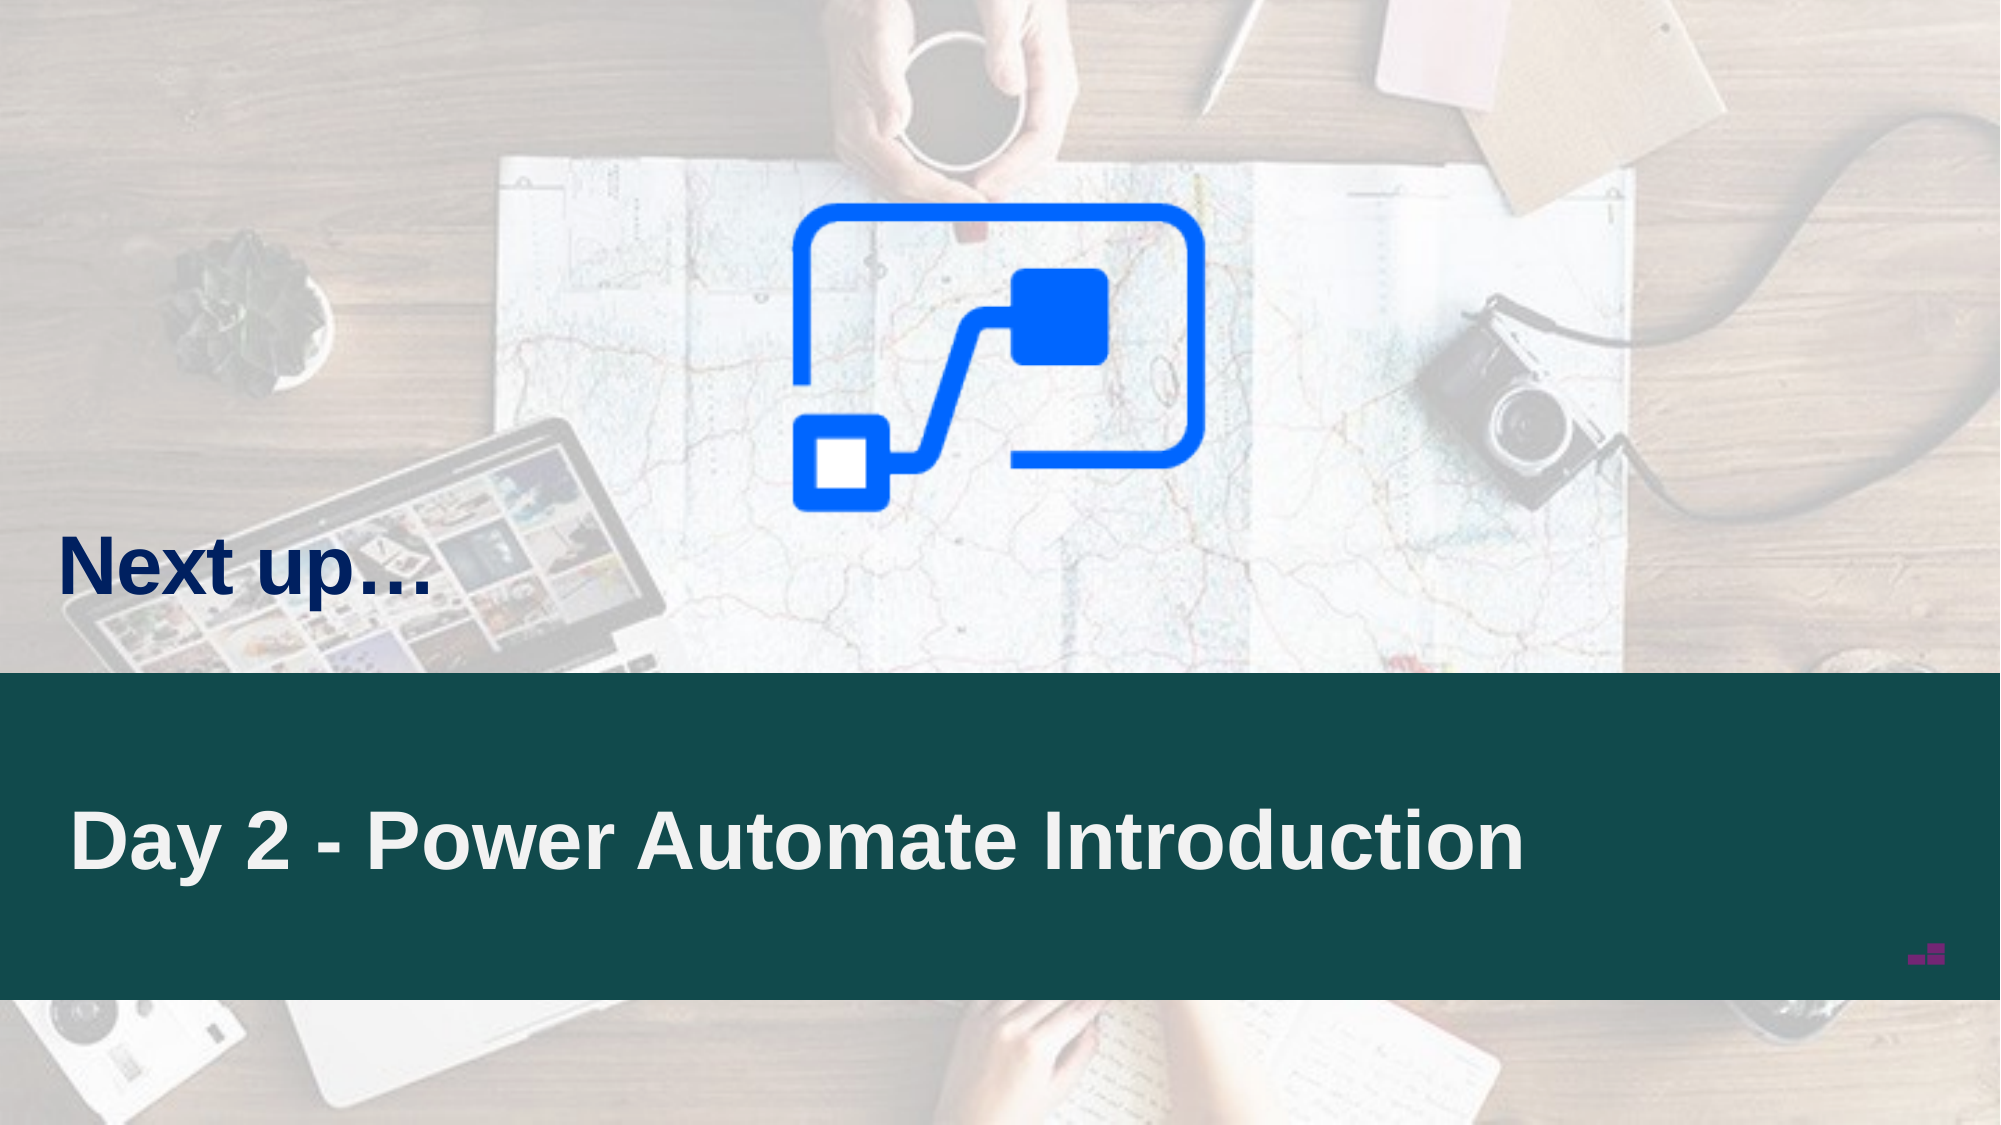

# Day 2 - Power Automate Introduction